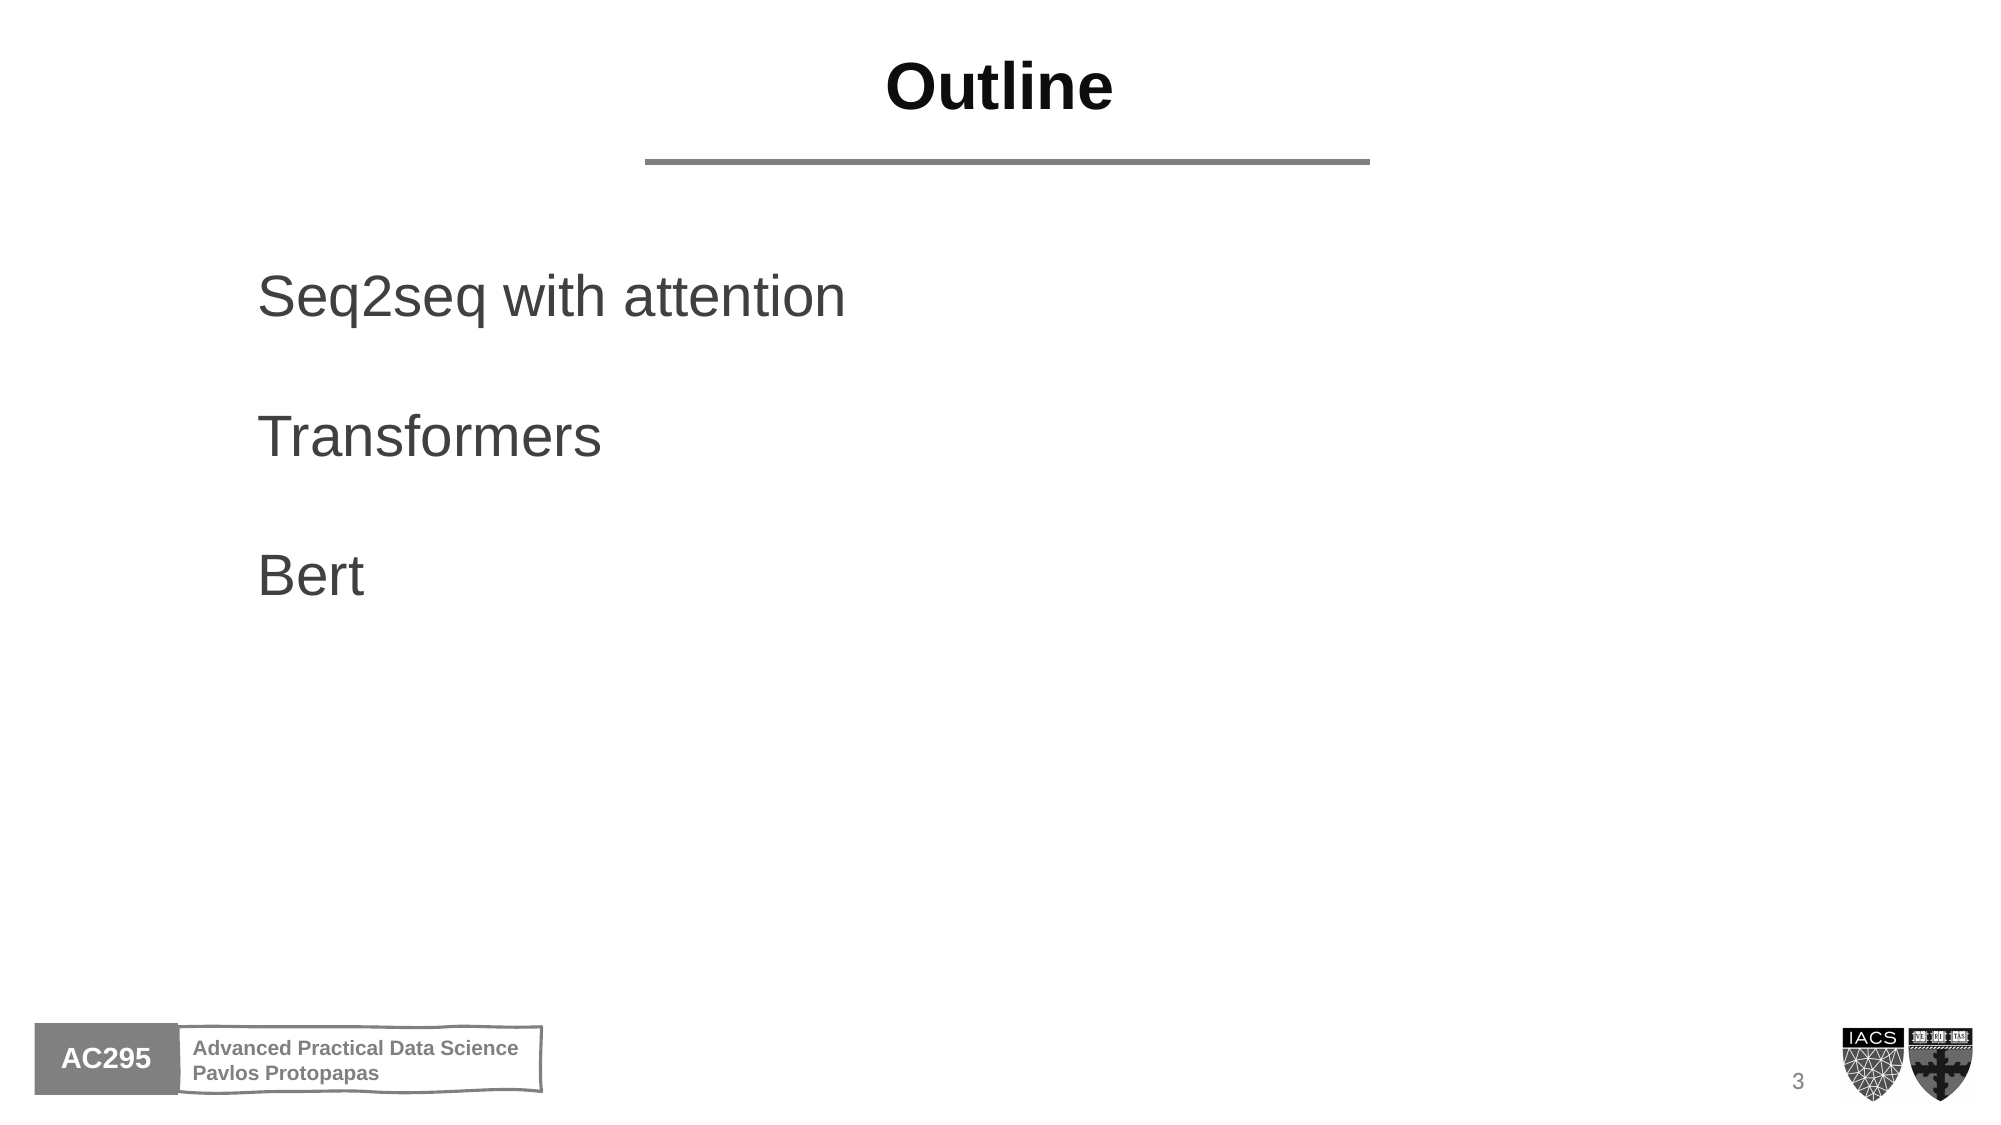

# Outline
Seq2seq with attention
Transformers
Bert
3